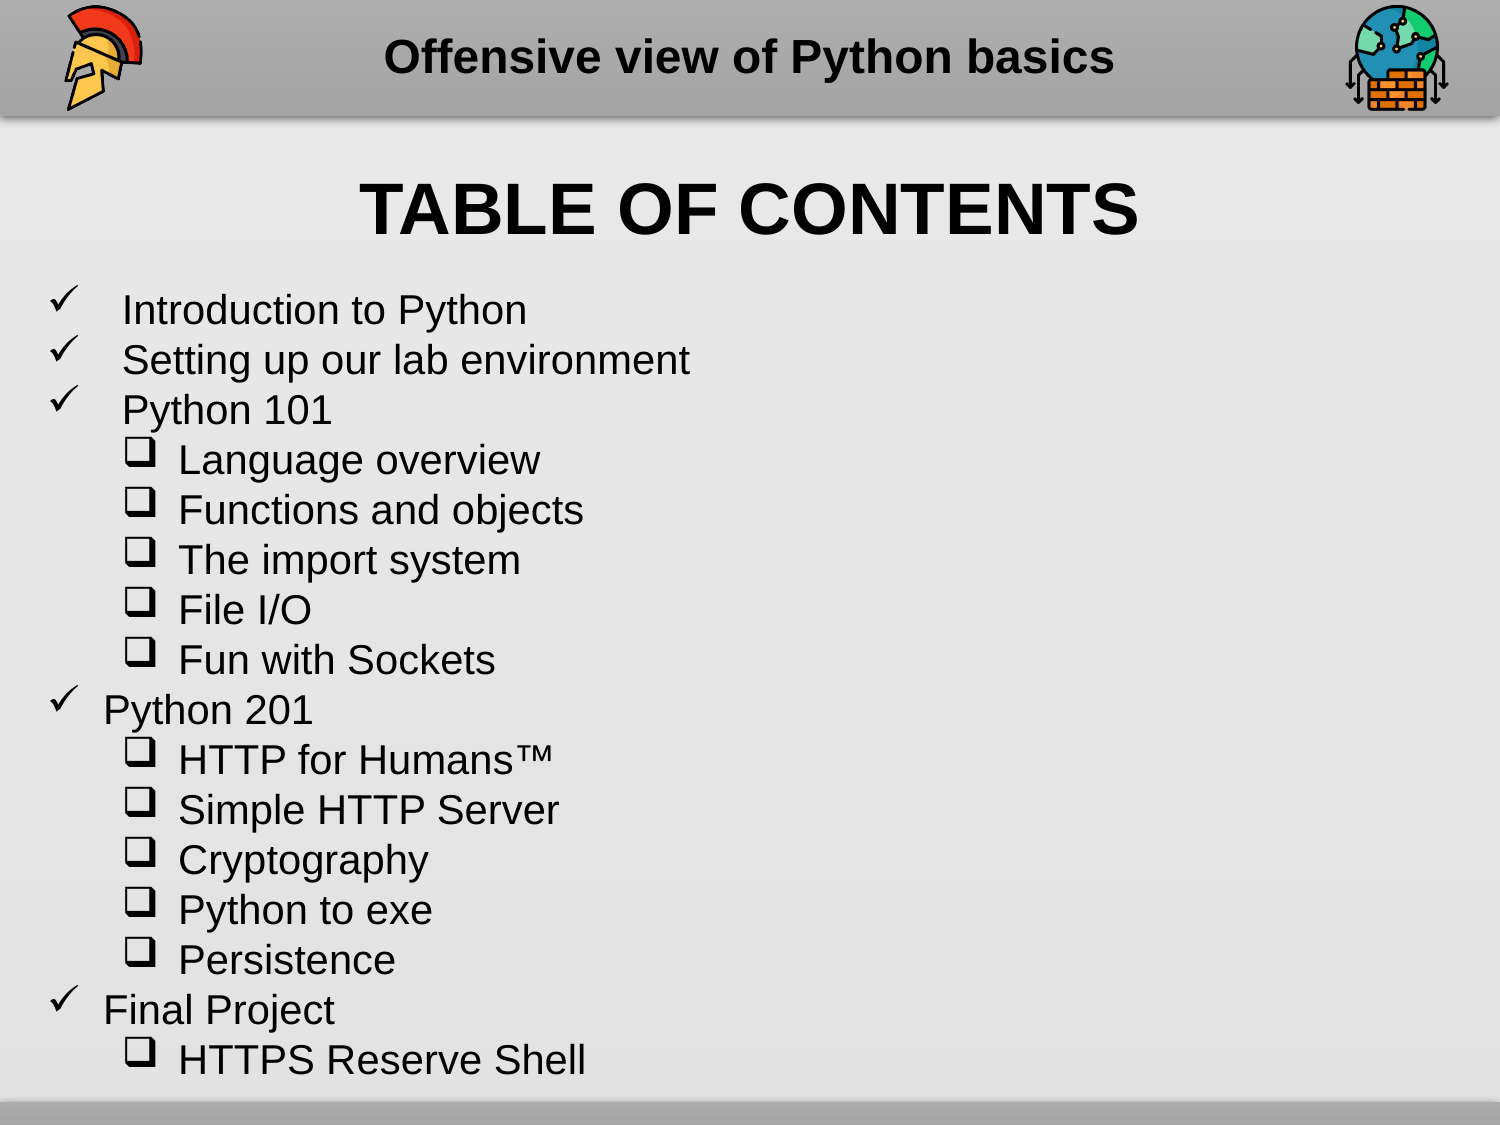

Table of Contents
Introduction to Python
Setting up our lab environment
Python 101
Language overview
Functions and objects
The import system
File I/O
Fun with Sockets
Python 201
HTTP for Humans™
Simple HTTP Server
Cryptography
Python to exe
Persistence
Final Project
HTTPS Reserve Shell